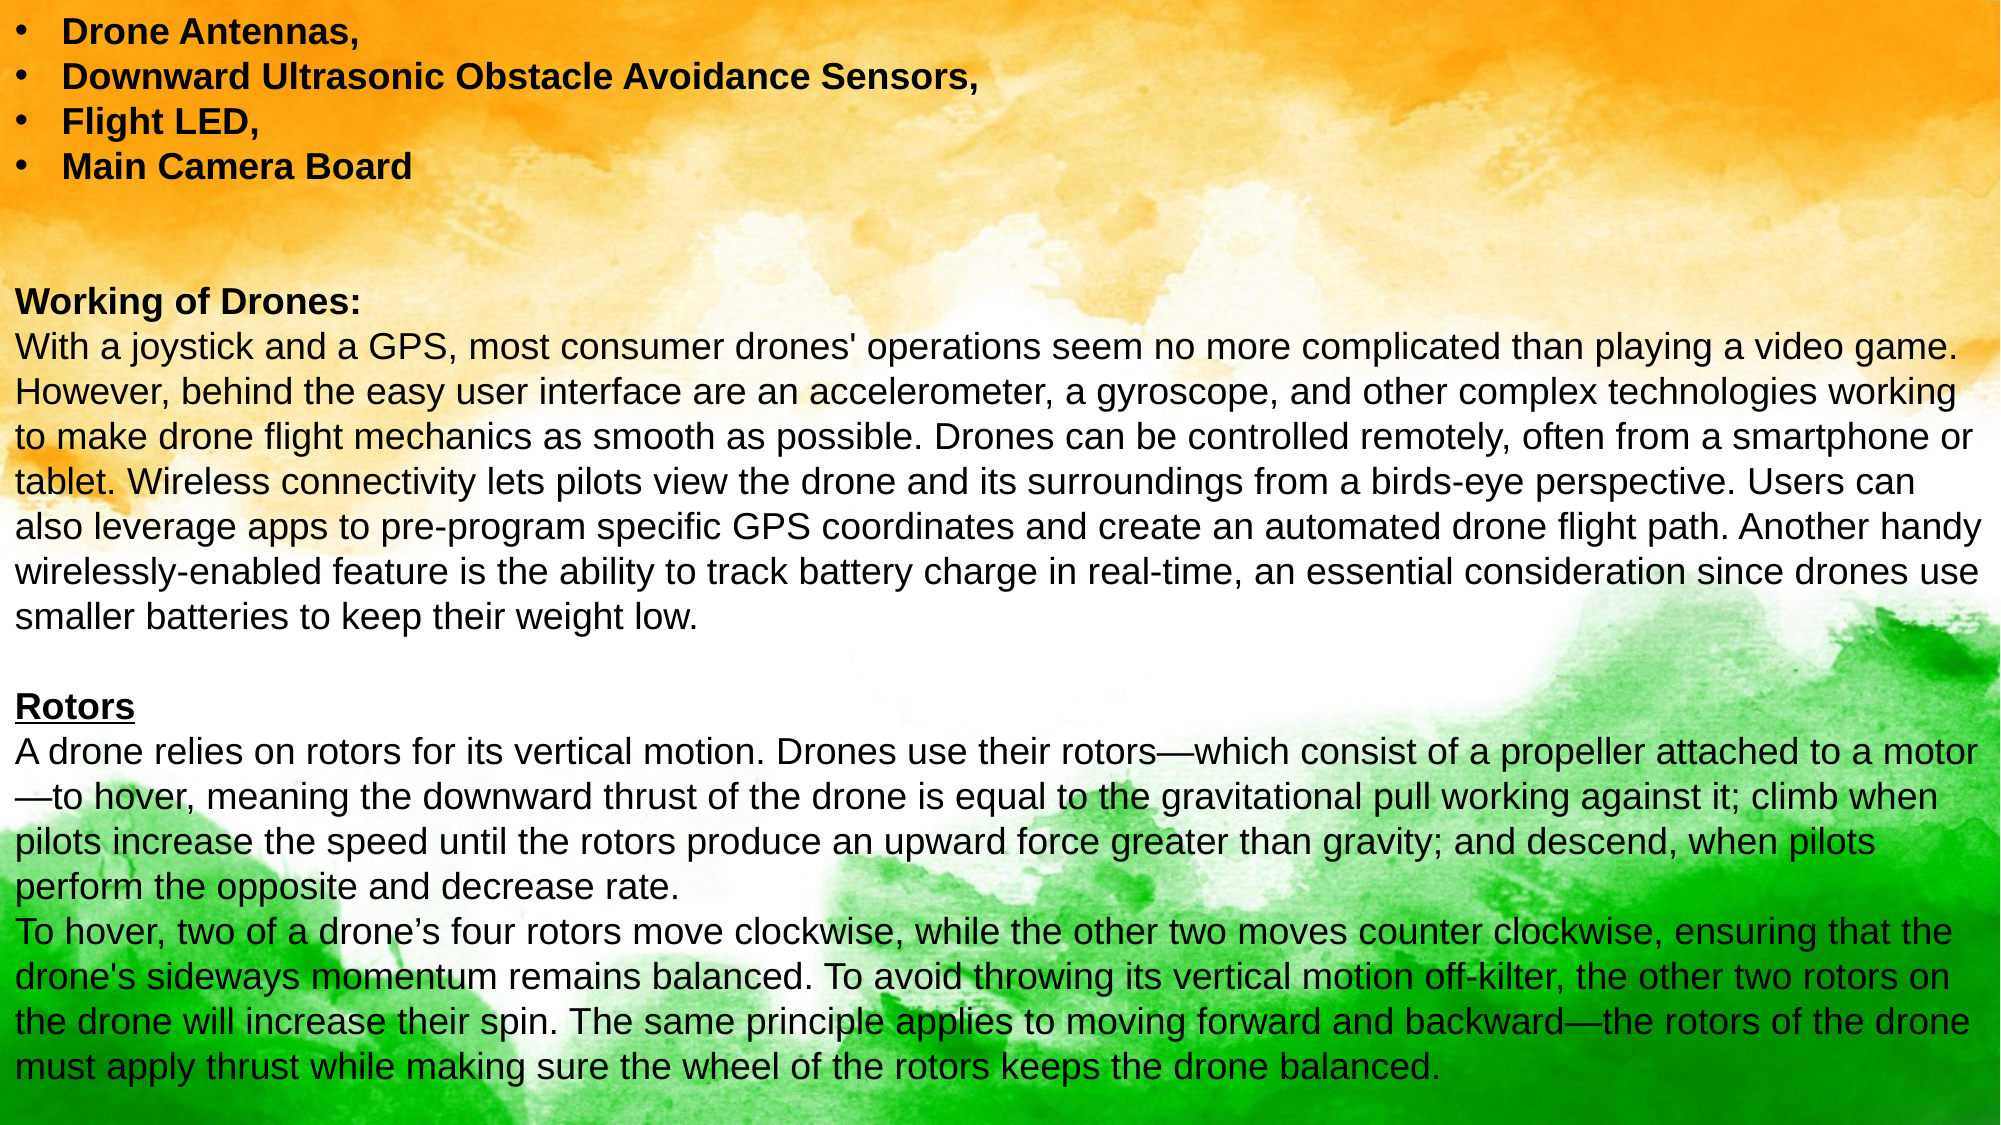

Drone Antennas,
Downward Ultrasonic Obstacle Avoidance Sensors,
Flight LED,
Main Camera Board

Working of Drones:
With a joystick and a GPS, most consumer drones' operations seem no more complicated than playing a video game. However, behind the easy user interface are an accelerometer, a gyroscope, and other complex technologies working to make drone flight mechanics as smooth as possible. Drones can be controlled remotely, often from a smartphone or tablet. Wireless connectivity lets pilots view the drone and its surroundings from a birds-eye perspective. Users can also leverage apps to pre-program specific GPS coordinates and create an automated drone flight path. Another handy wirelessly-enabled feature is the ability to track battery charge in real-time, an essential consideration since drones use smaller batteries to keep their weight low.

Rotors
A drone relies on rotors for its vertical motion. Drones use their rotors—which consist of a propeller attached to a motor—to hover, meaning the downward thrust of the drone is equal to the gravitational pull working against it; climb when pilots increase the speed until the rotors produce an upward force greater than gravity; and descend, when pilots perform the opposite and decrease rate.
To hover, two of a drone’s four rotors move clockwise, while the other two moves counter clockwise, ensuring that the drone's sideways momentum remains balanced. To avoid throwing its vertical motion off-kilter, the other two rotors on the drone will increase their spin. The same principle applies to moving forward and backward—the rotors of the drone must apply thrust while making sure the wheel of the rotors keeps the drone balanced.